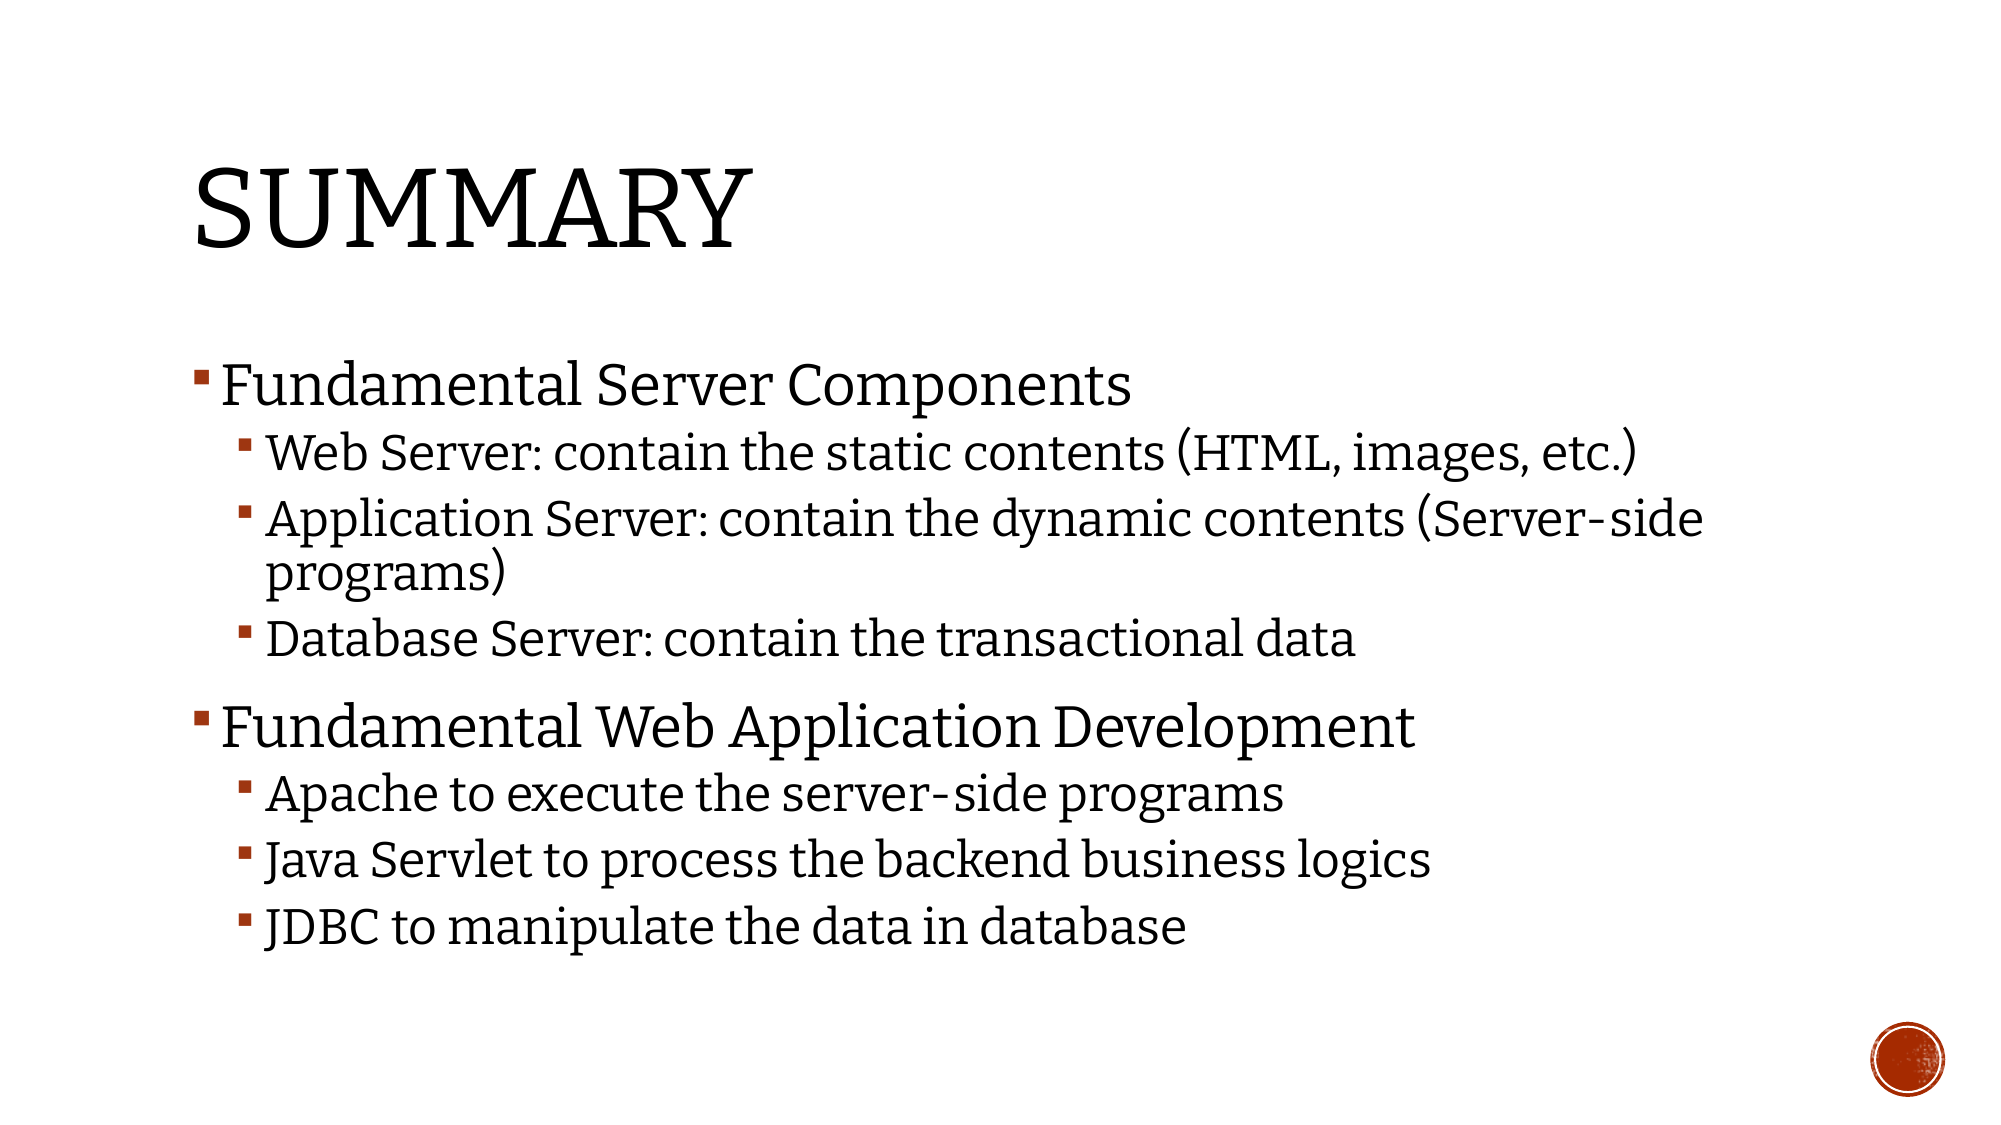

# Summary
Fundamental Server Components
Web Server: contain the static contents (HTML, images, etc.)
Application Server: contain the dynamic contents (Server-side programs)
Database Server: contain the transactional data
Fundamental Web Application Development
Apache to execute the server-side programs
Java Servlet to process the backend business logics
JDBC to manipulate the data in database